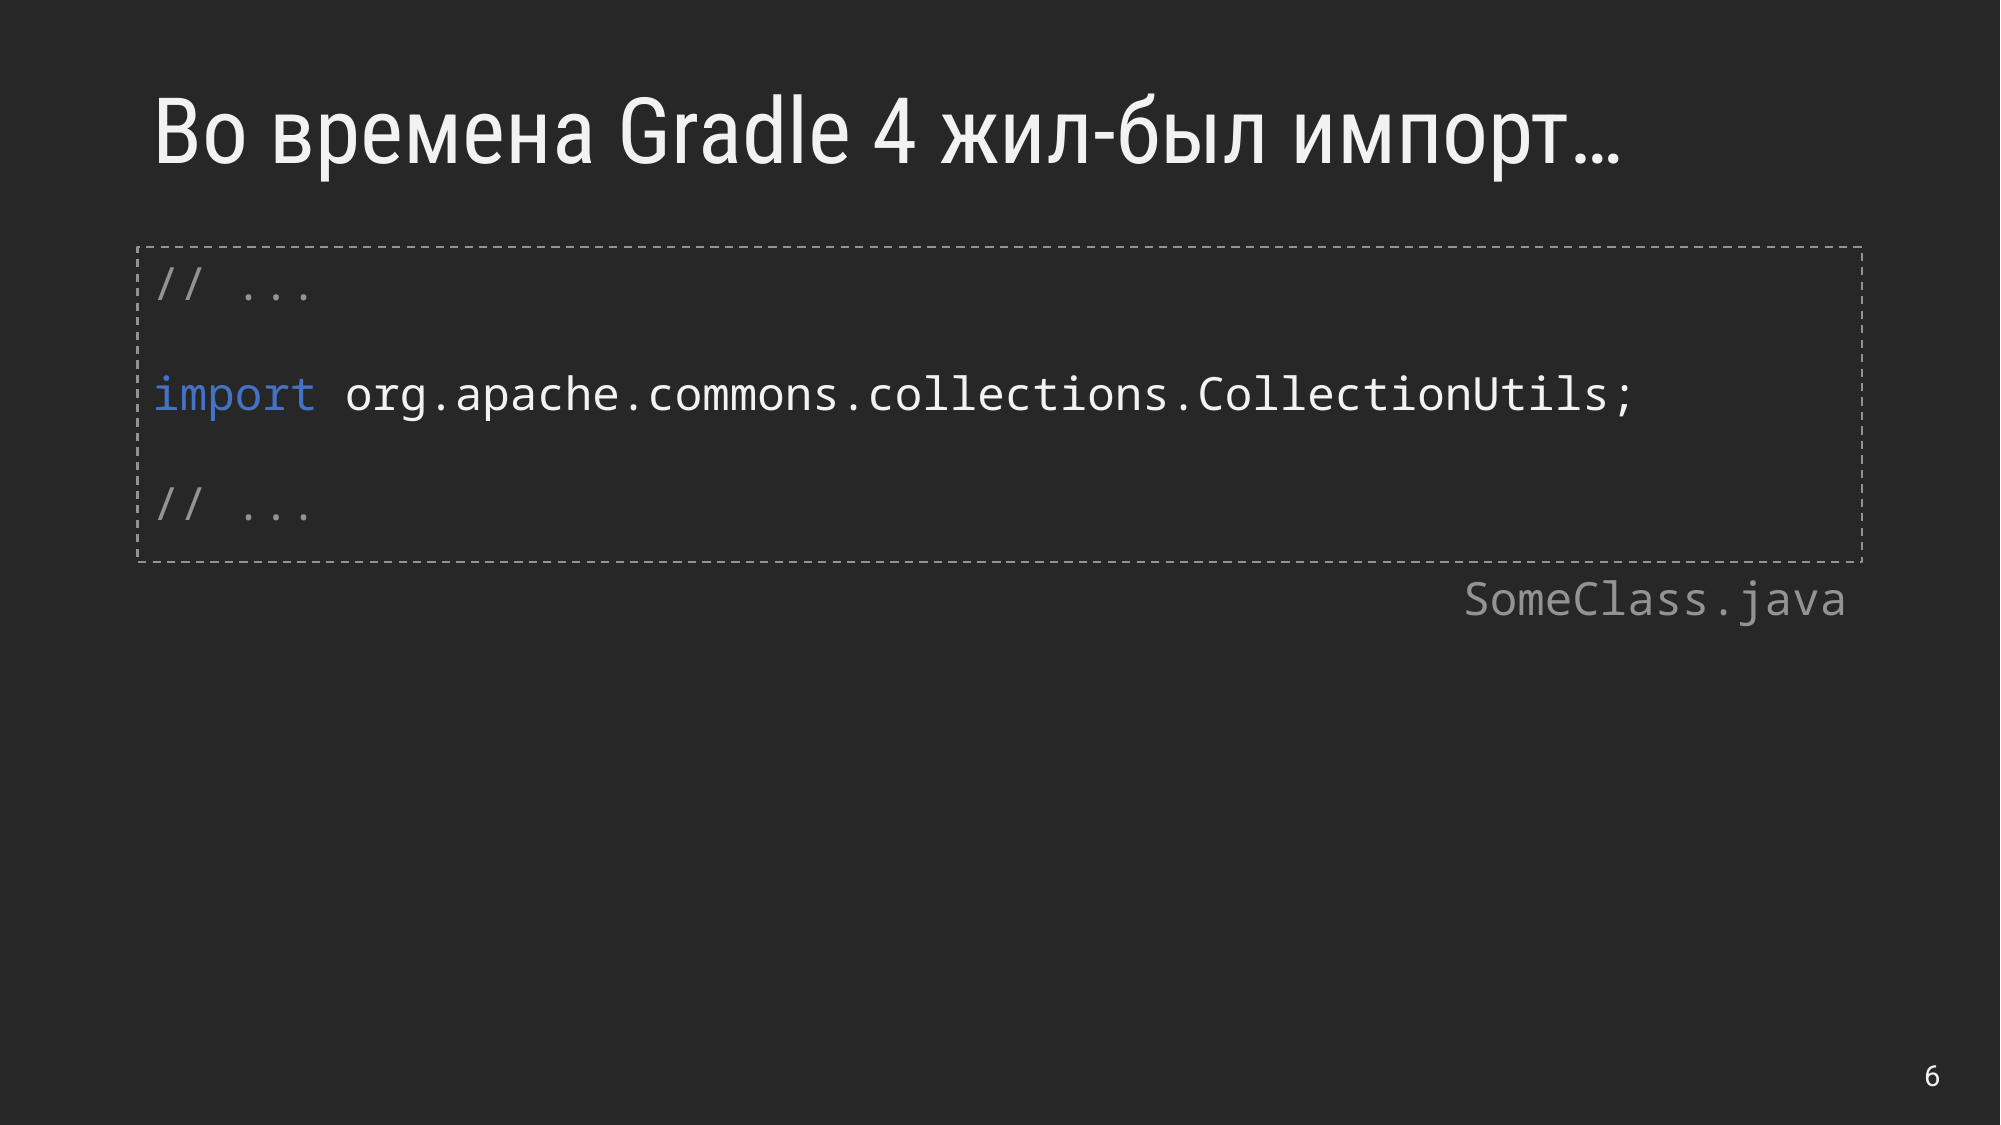

# Во времена Gradle 4 жил-был импорт…
// ...

import org.apache.commons.collections.CollectionUtils;
// ...
SomeClass.java
6